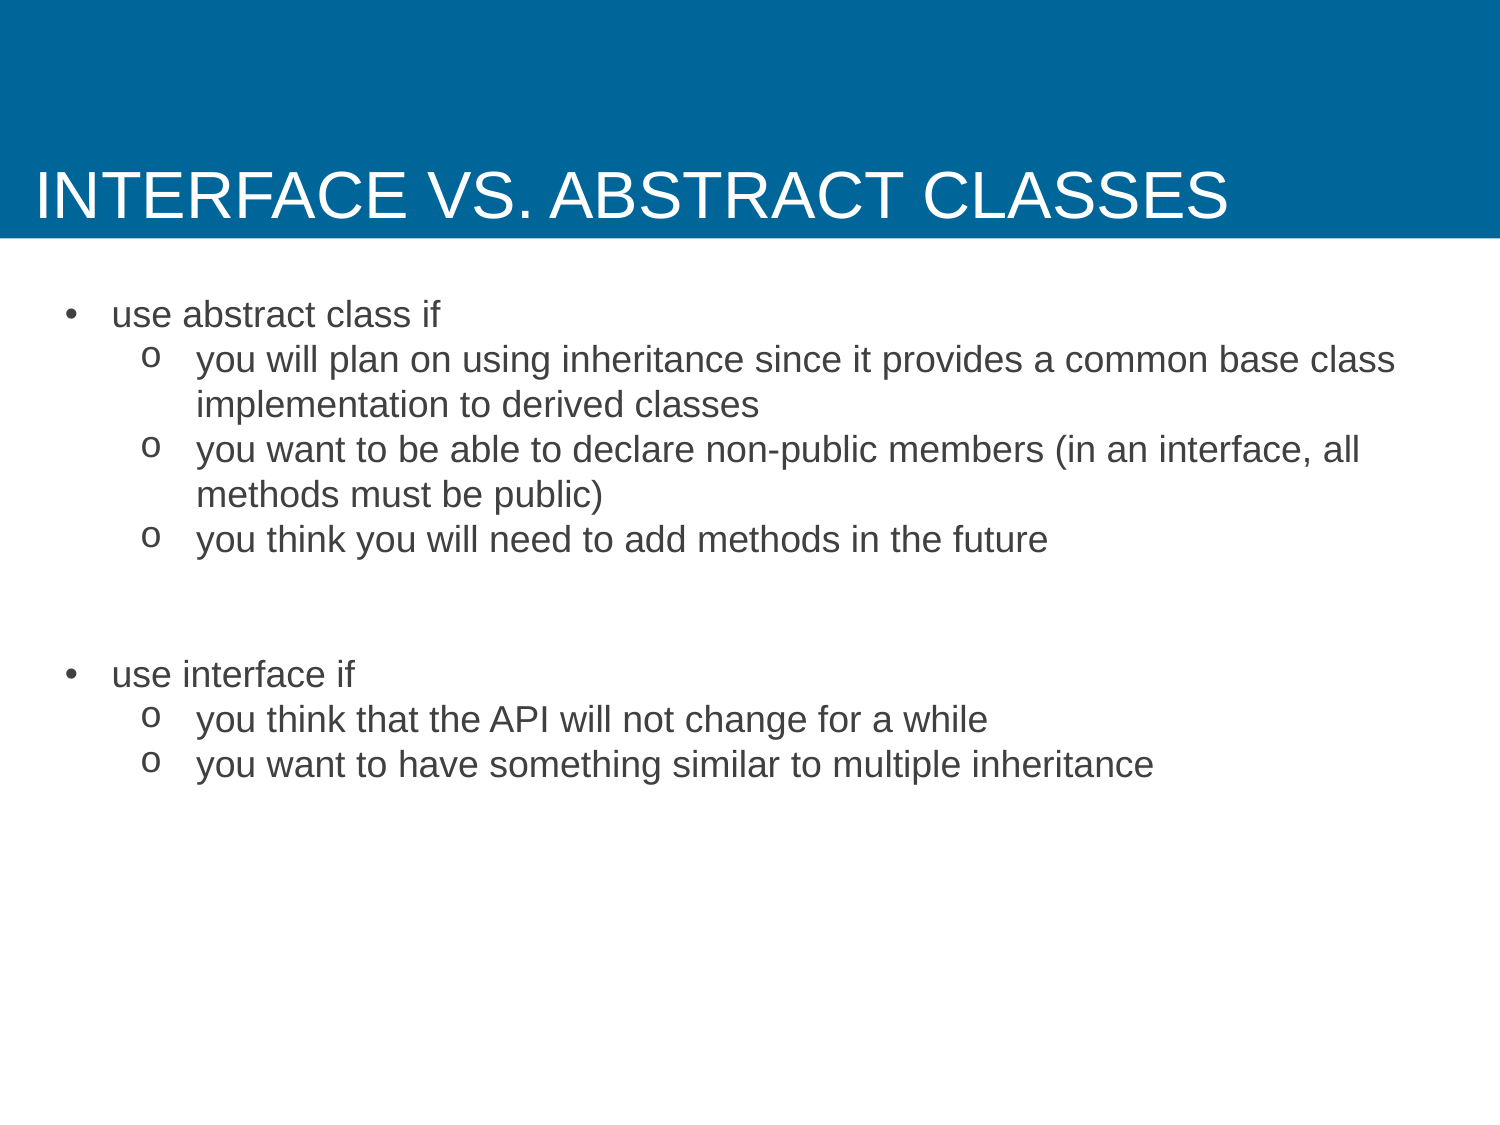

Interface vs. Abstract Classes
use abstract class if
you will plan on using inheritance since it provides a common base class implementation to derived classes
you want to be able to declare non-public members (in an interface, all methods must be public)
you think you will need to add methods in the future

use interface if
you think that the API will not change for a while
you want to have something similar to multiple inheritance

118